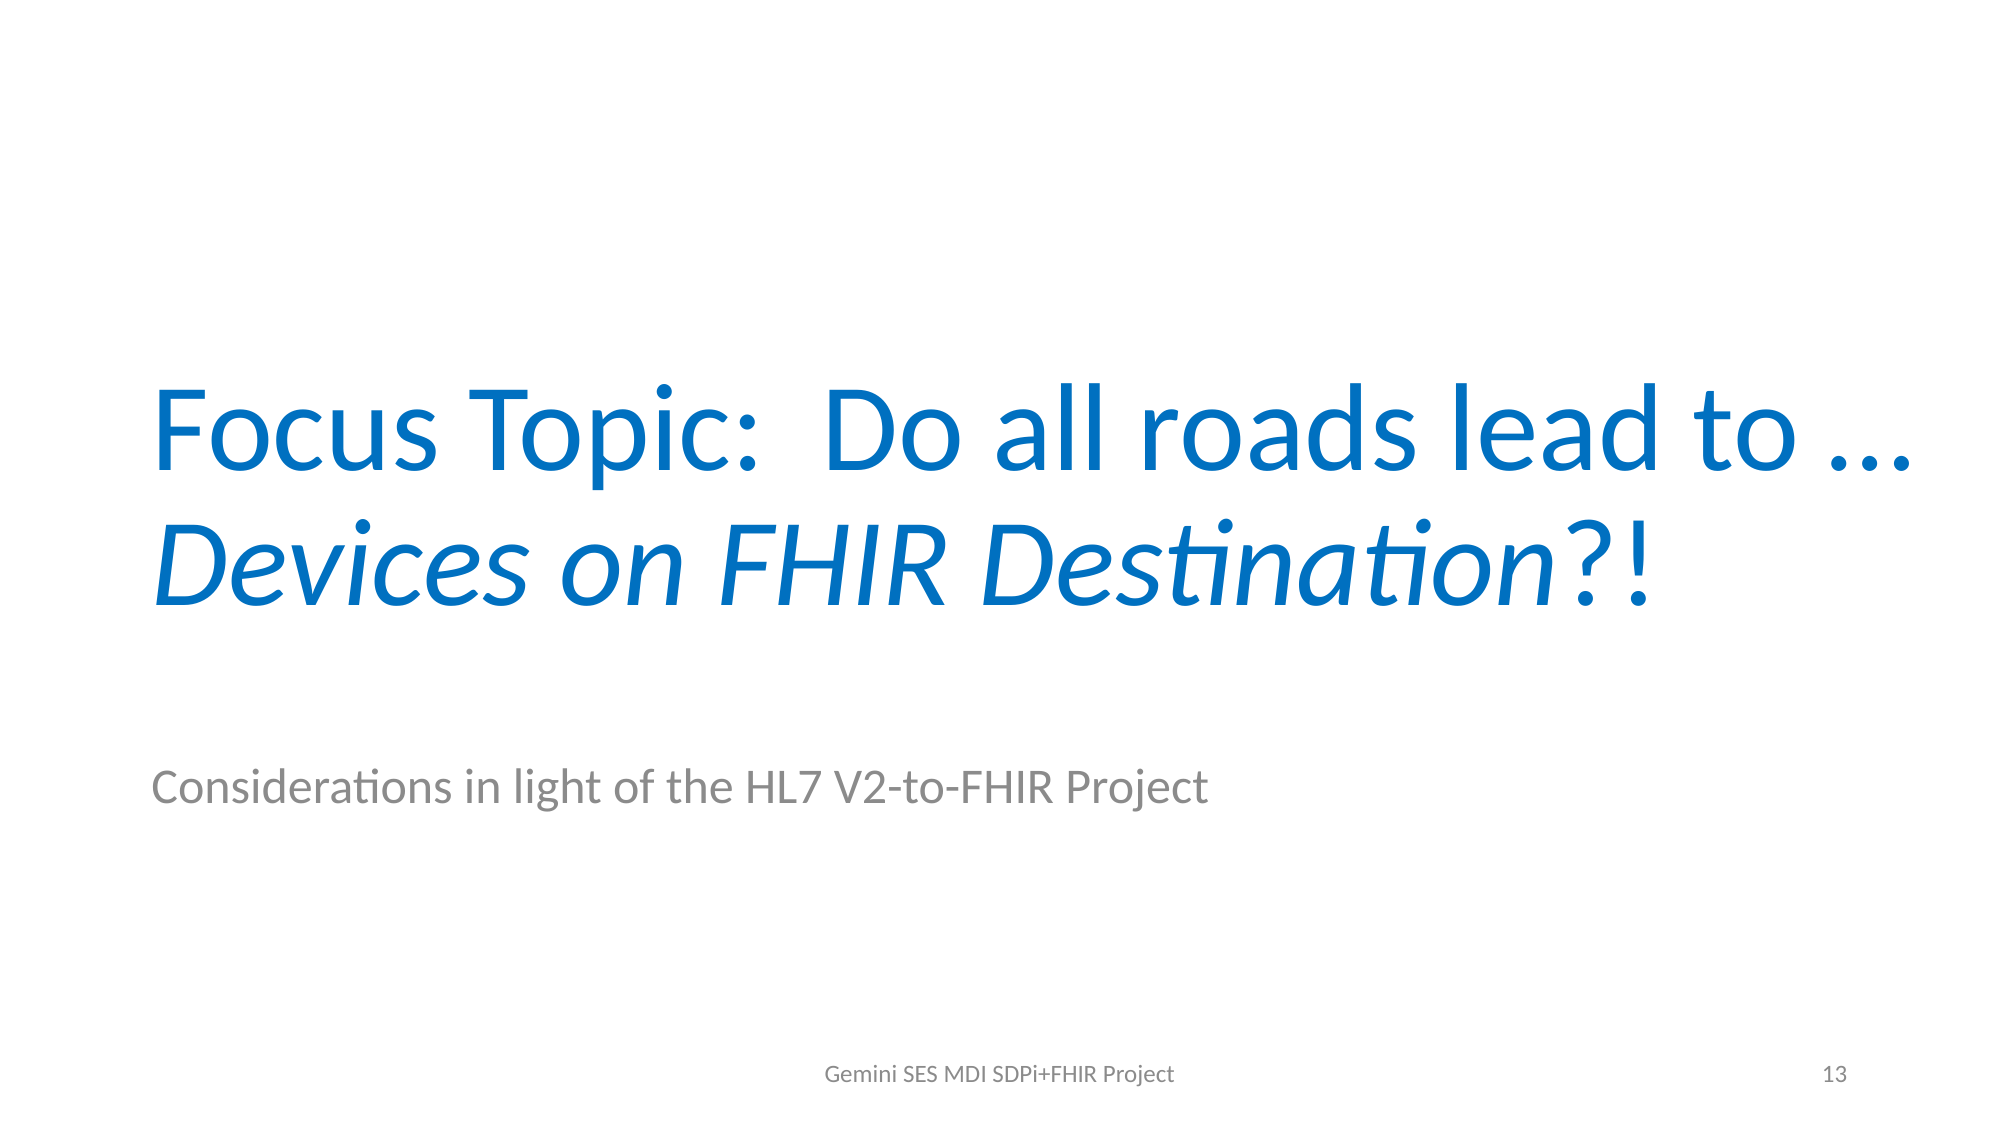

# Focus Topic:  Do all roads lead to … Devices on FHIR Destination?!
Considerations in light of the HL7 V2-to-FHIR Project
Gemini SES MDI SDPi+FHIR Project
13